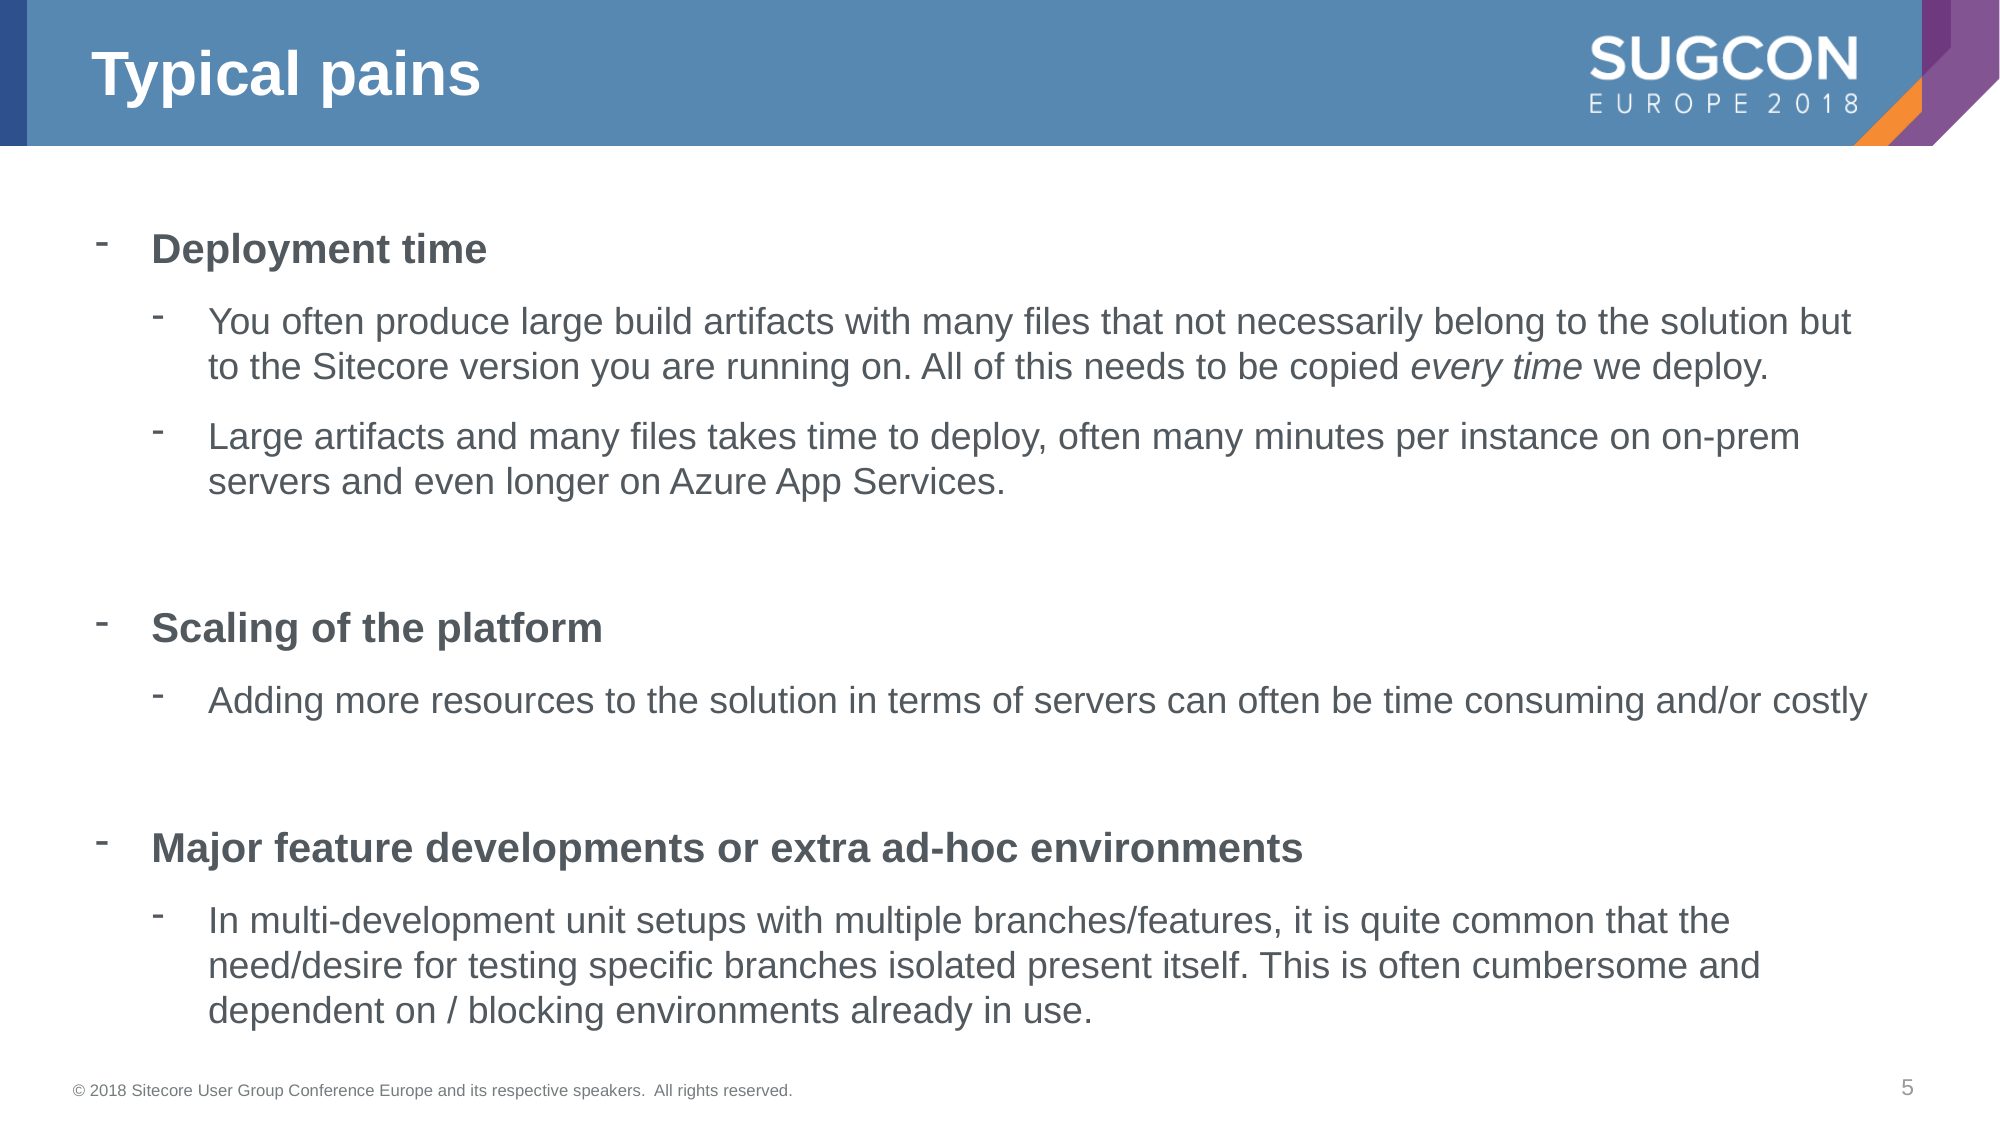

Typical pains
Deployment time
You often produce large build artifacts with many files that not necessarily belong to the solution but to the Sitecore version you are running on. All of this needs to be copied every time we deploy.
Large artifacts and many files takes time to deploy, often many minutes per instance on on-prem servers and even longer on Azure App Services.

Scaling of the platform
Adding more resources to the solution in terms of servers can often be time consuming and/or costly

Major feature developments or extra ad-hoc environments
In multi-development unit setups with multiple branches/features, it is quite common that the need/desire for testing specific branches isolated present itself. This is often cumbersome and dependent on / blocking environments already in use.

5